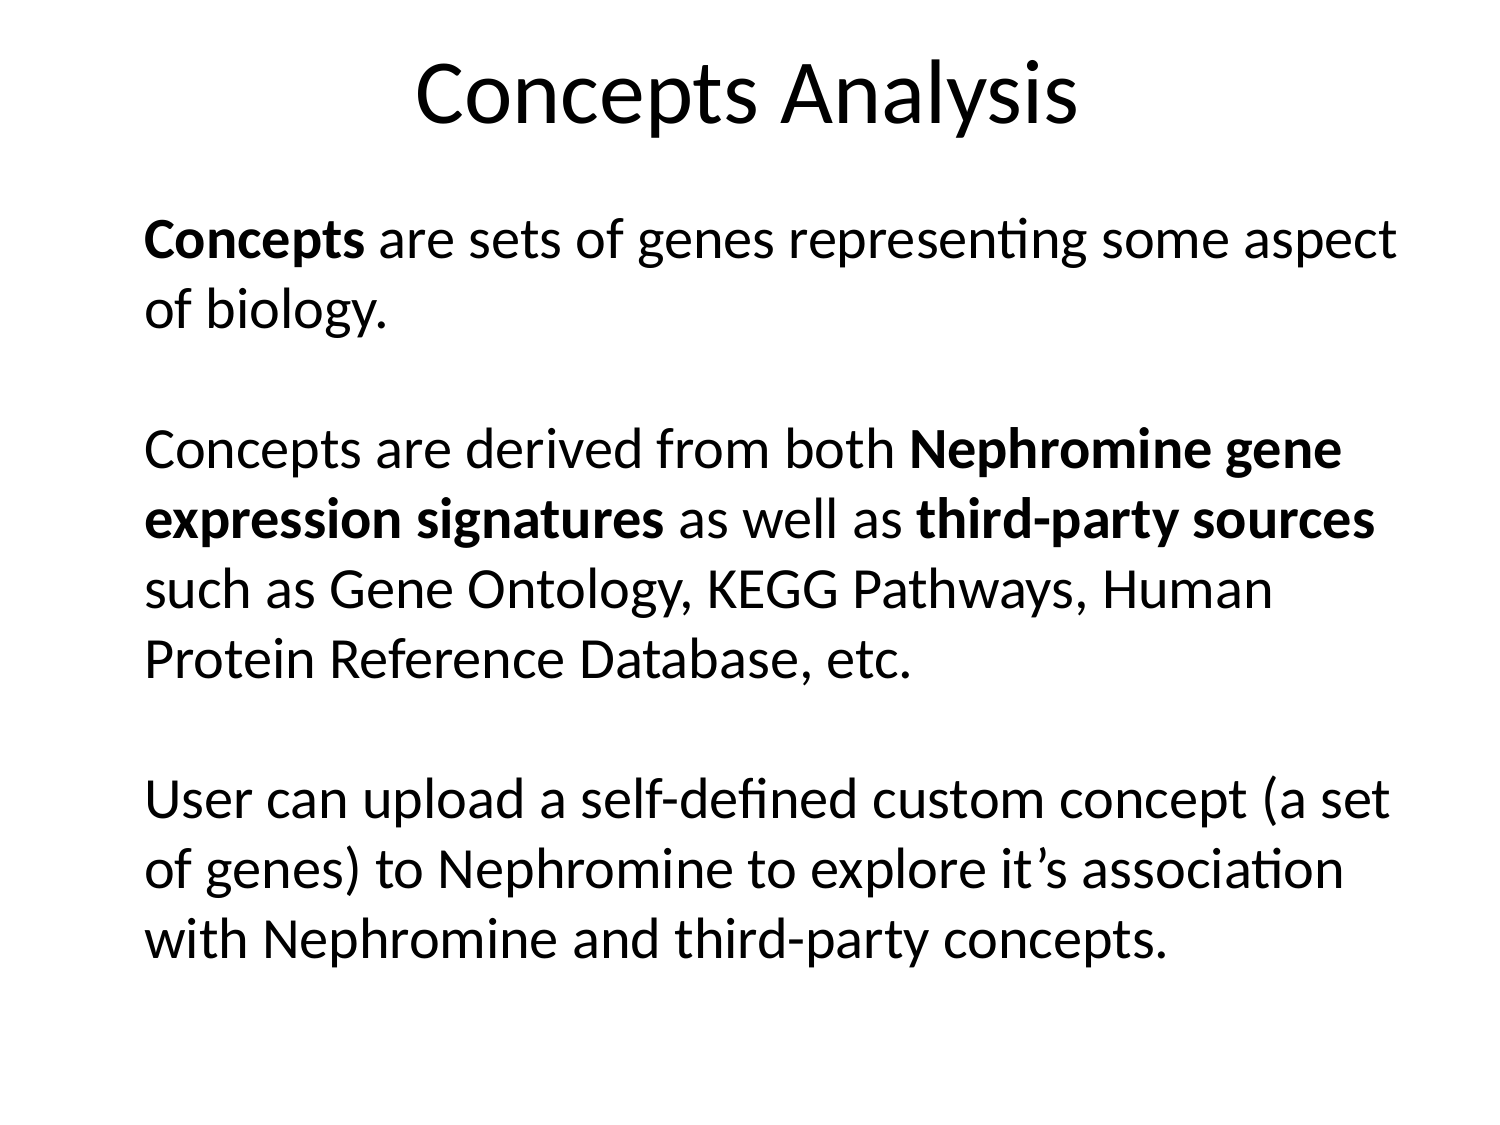

Concepts Analysis
Concepts are sets of genes representing some aspect of biology.

Concepts are derived from both Nephromine gene expression signatures as well as third-party sources such as Gene Ontology, KEGG Pathways, Human Protein Reference Database, etc.

User can upload a self-defined custom concept (a set of genes) to Nephromine to explore it’s association with Nephromine and third-party concepts.